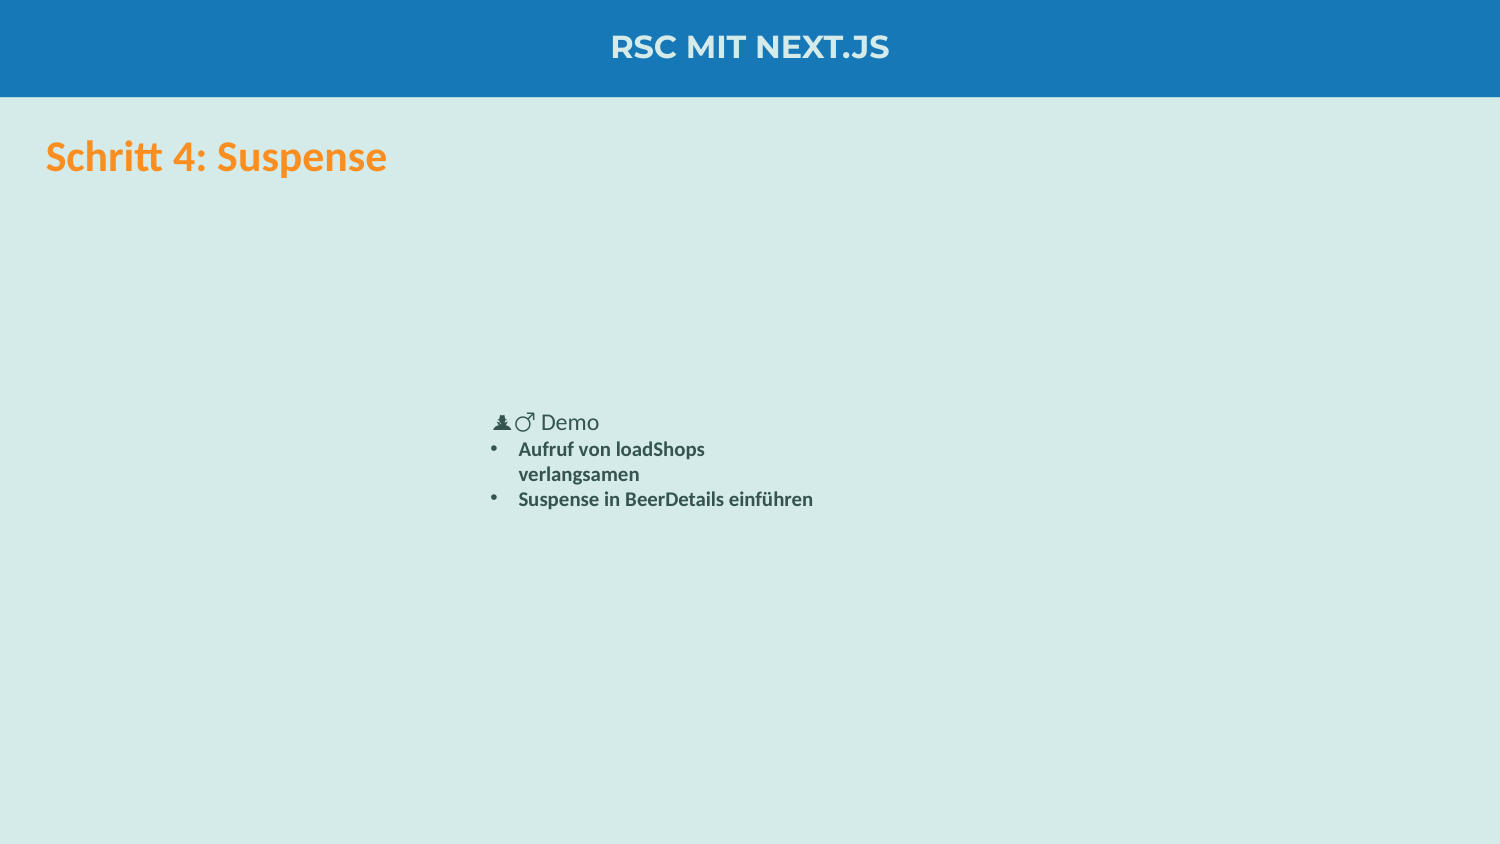

RSC mit Next.js
#
Schritt 4: Suspense

🕵️‍♂️ Demo
Aufruf von loadShops verlangsamen
Suspense in BeerDetails einführen